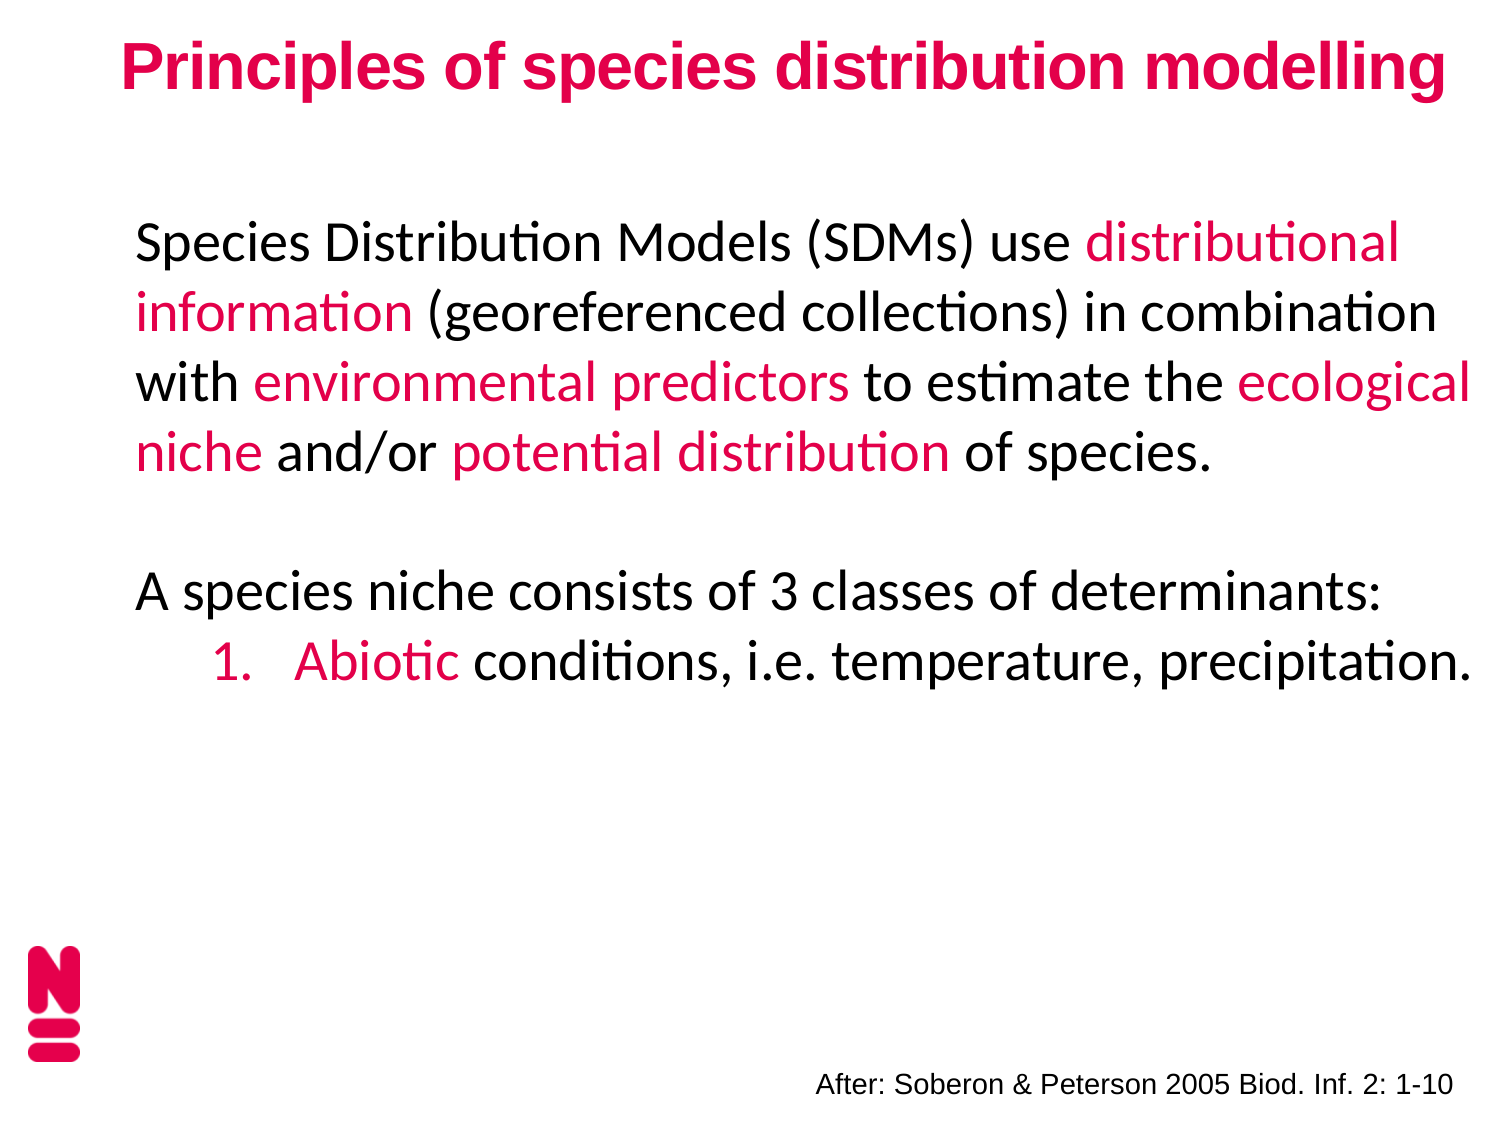

Principles of species distribution modelling
Species Distribution Models (SDMs) use distributional information (georeferenced collections) in combination with environmental predictors to estimate the ecological niche and/or potential distribution of species.

A species niche consists of 3 classes of determinants:
Abiotic conditions, i.e. temperature, precipitation.
After: Soberon & Peterson 2005 Biod. Inf. 2: 1-10